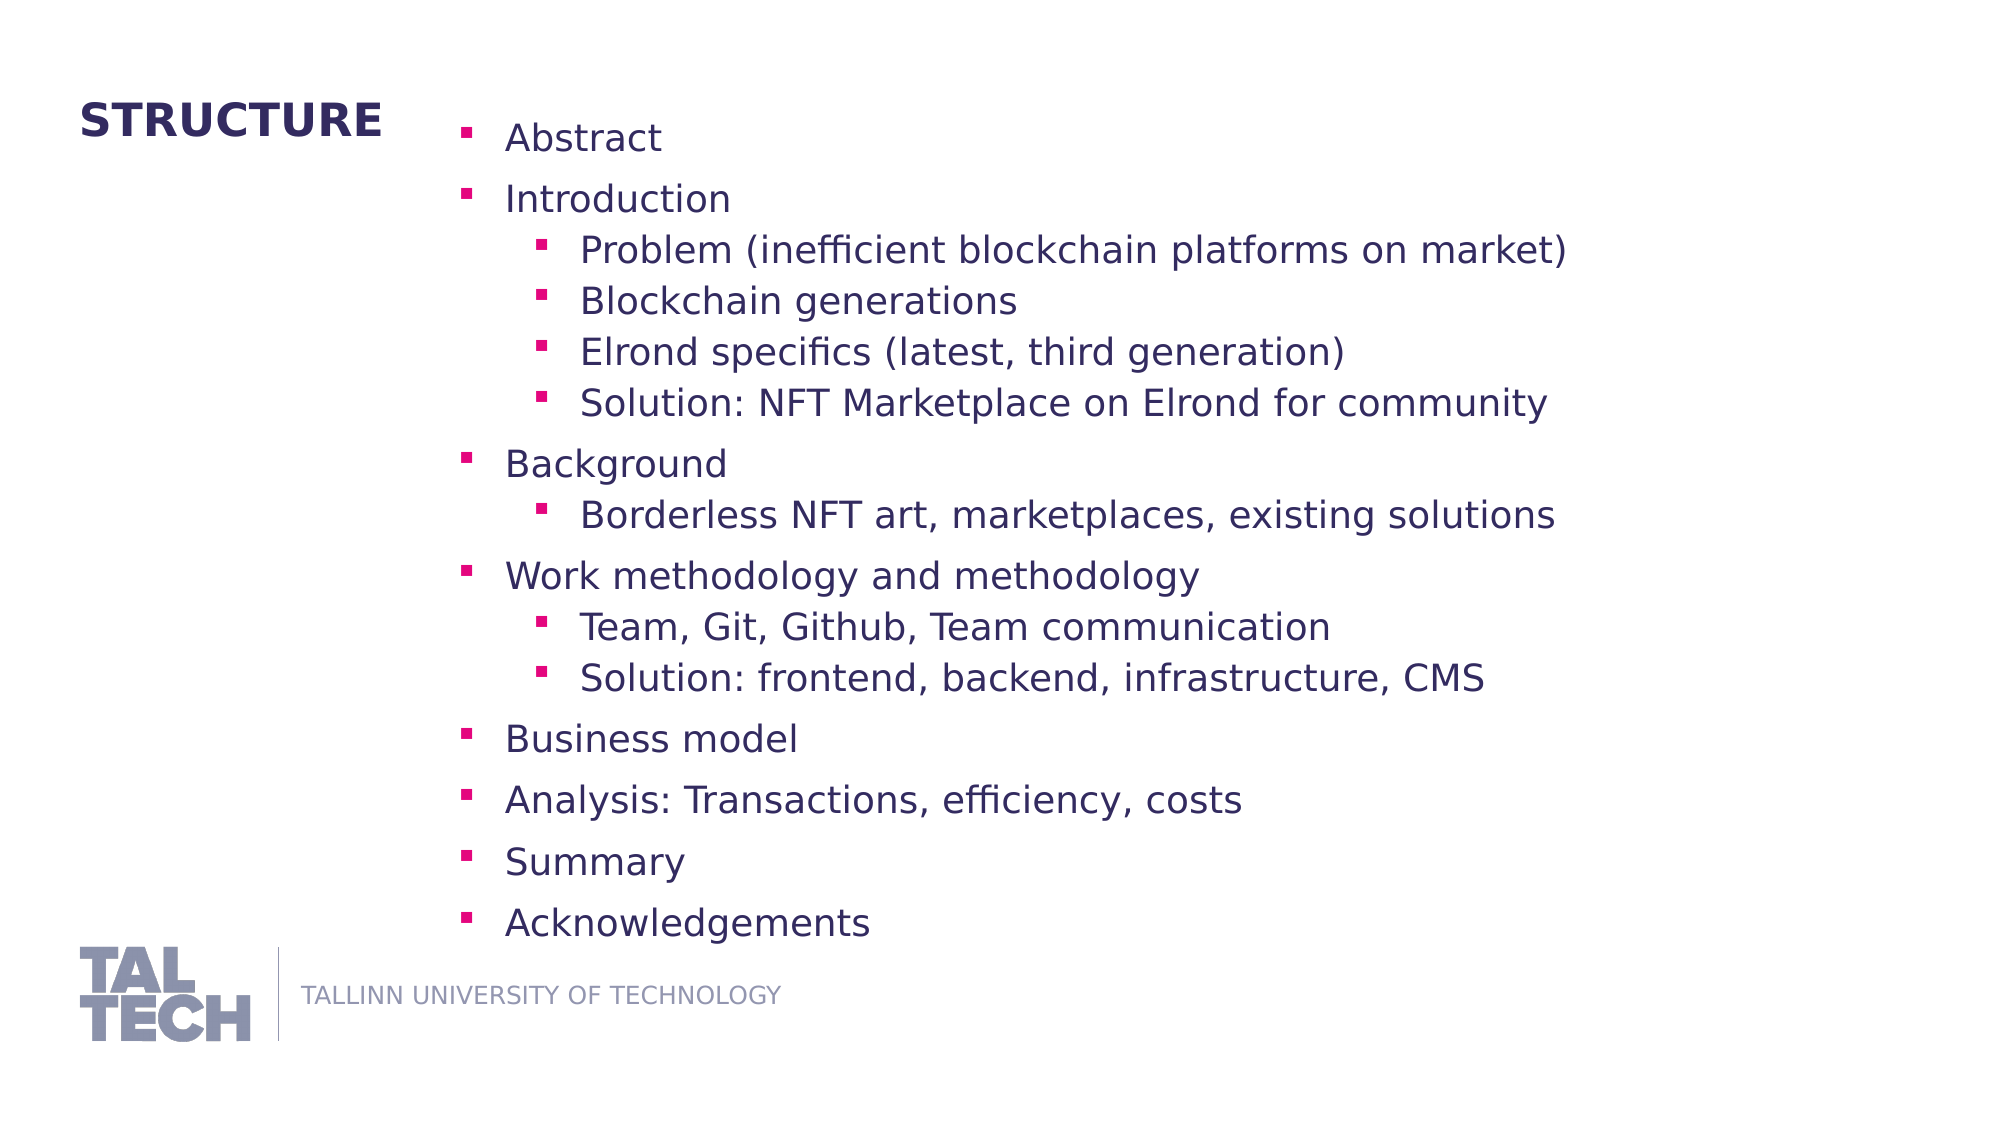

Structure
Abstract
Introduction
Problem (inefficient blockchain platforms on market)
Blockchain generations
Elrond specifics (latest, third generation)
Solution: NFT Marketplace on Elrond for community
Background
Borderless NFT art, marketplaces, existing solutions
Work methodology and methodology
Team, Git, Github, Team communication
Solution: frontend, backend, infrastructure, CMS
Business model
Analysis: Transactions, efficiency, costs
Summary
Acknowledgements